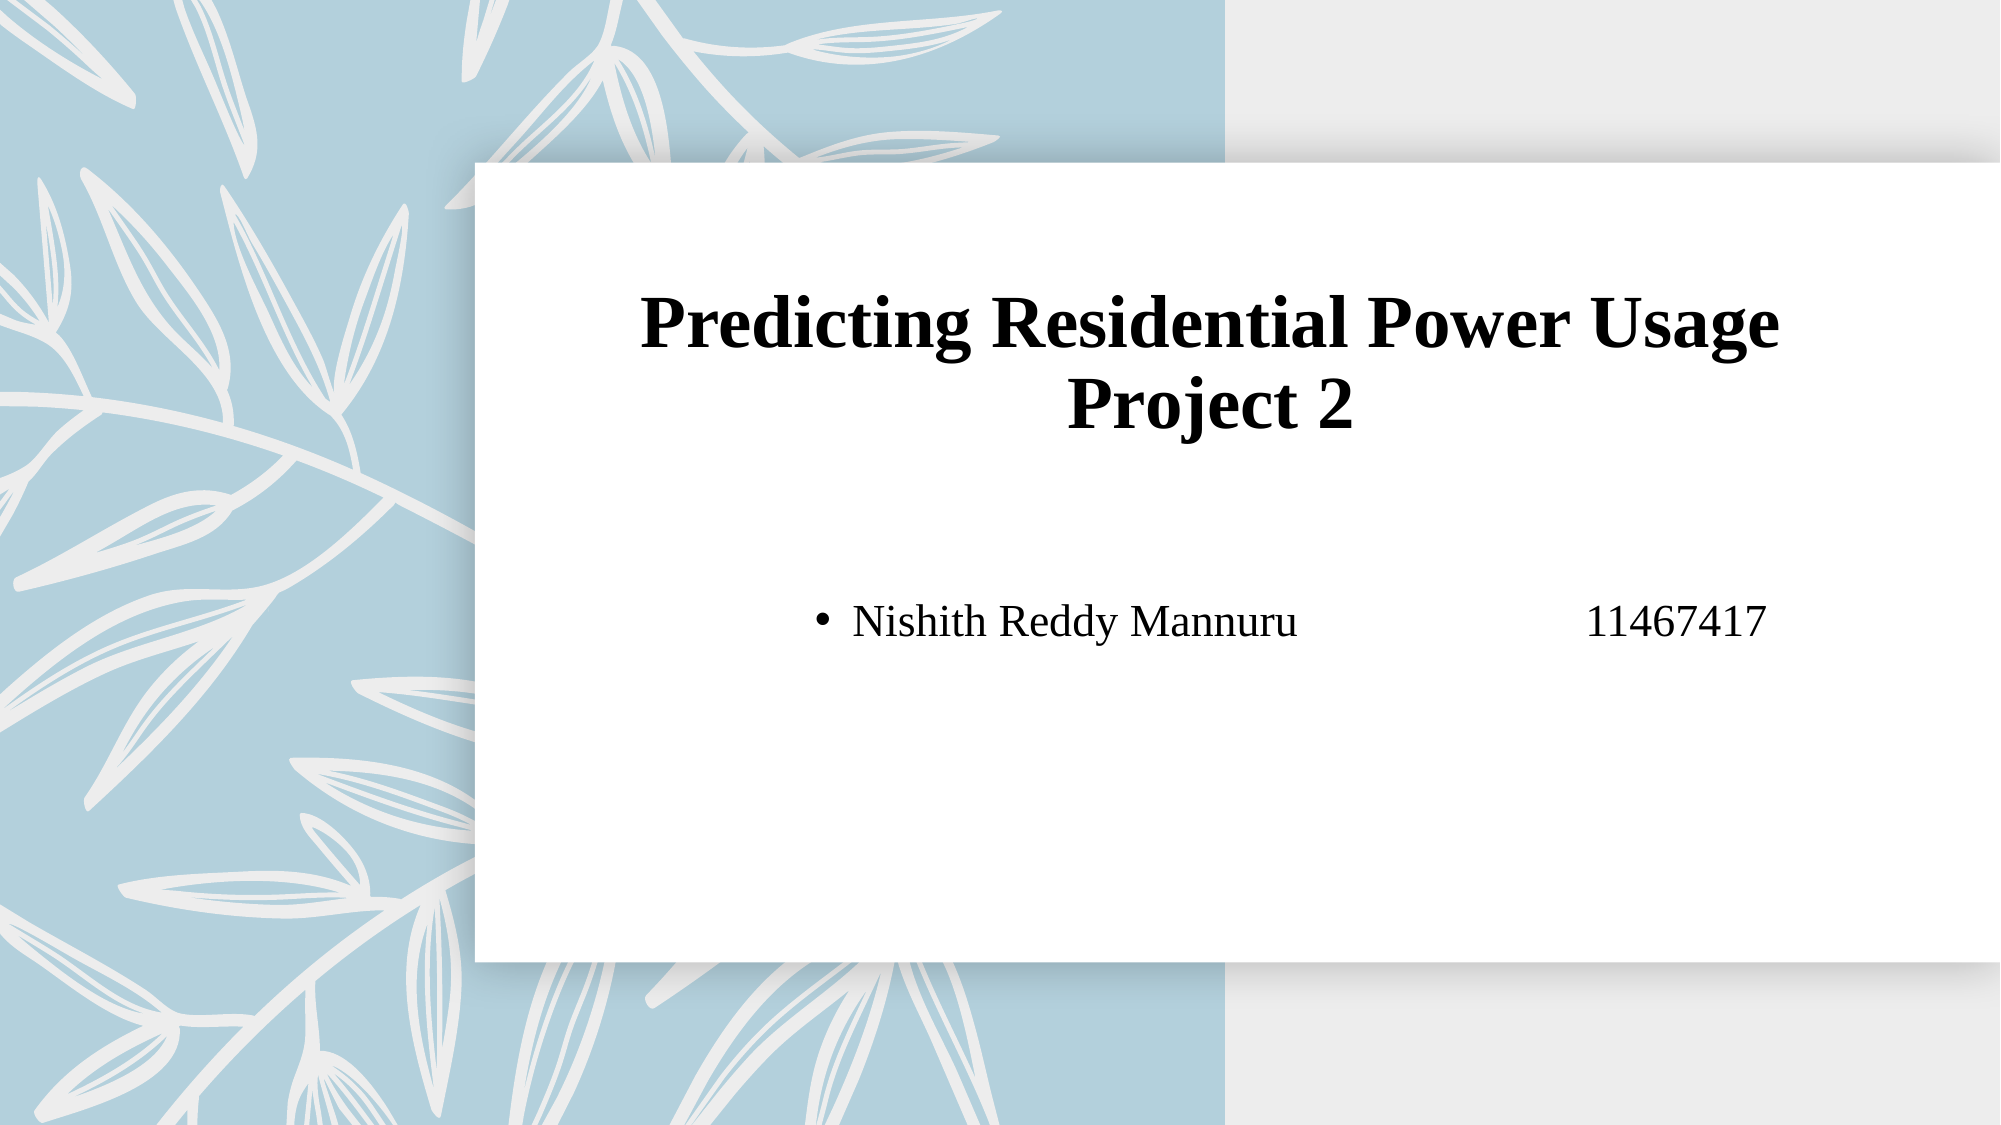

# Predicting Residential Power Usage Project 2
Nishith Reddy Mannuru                         11467417